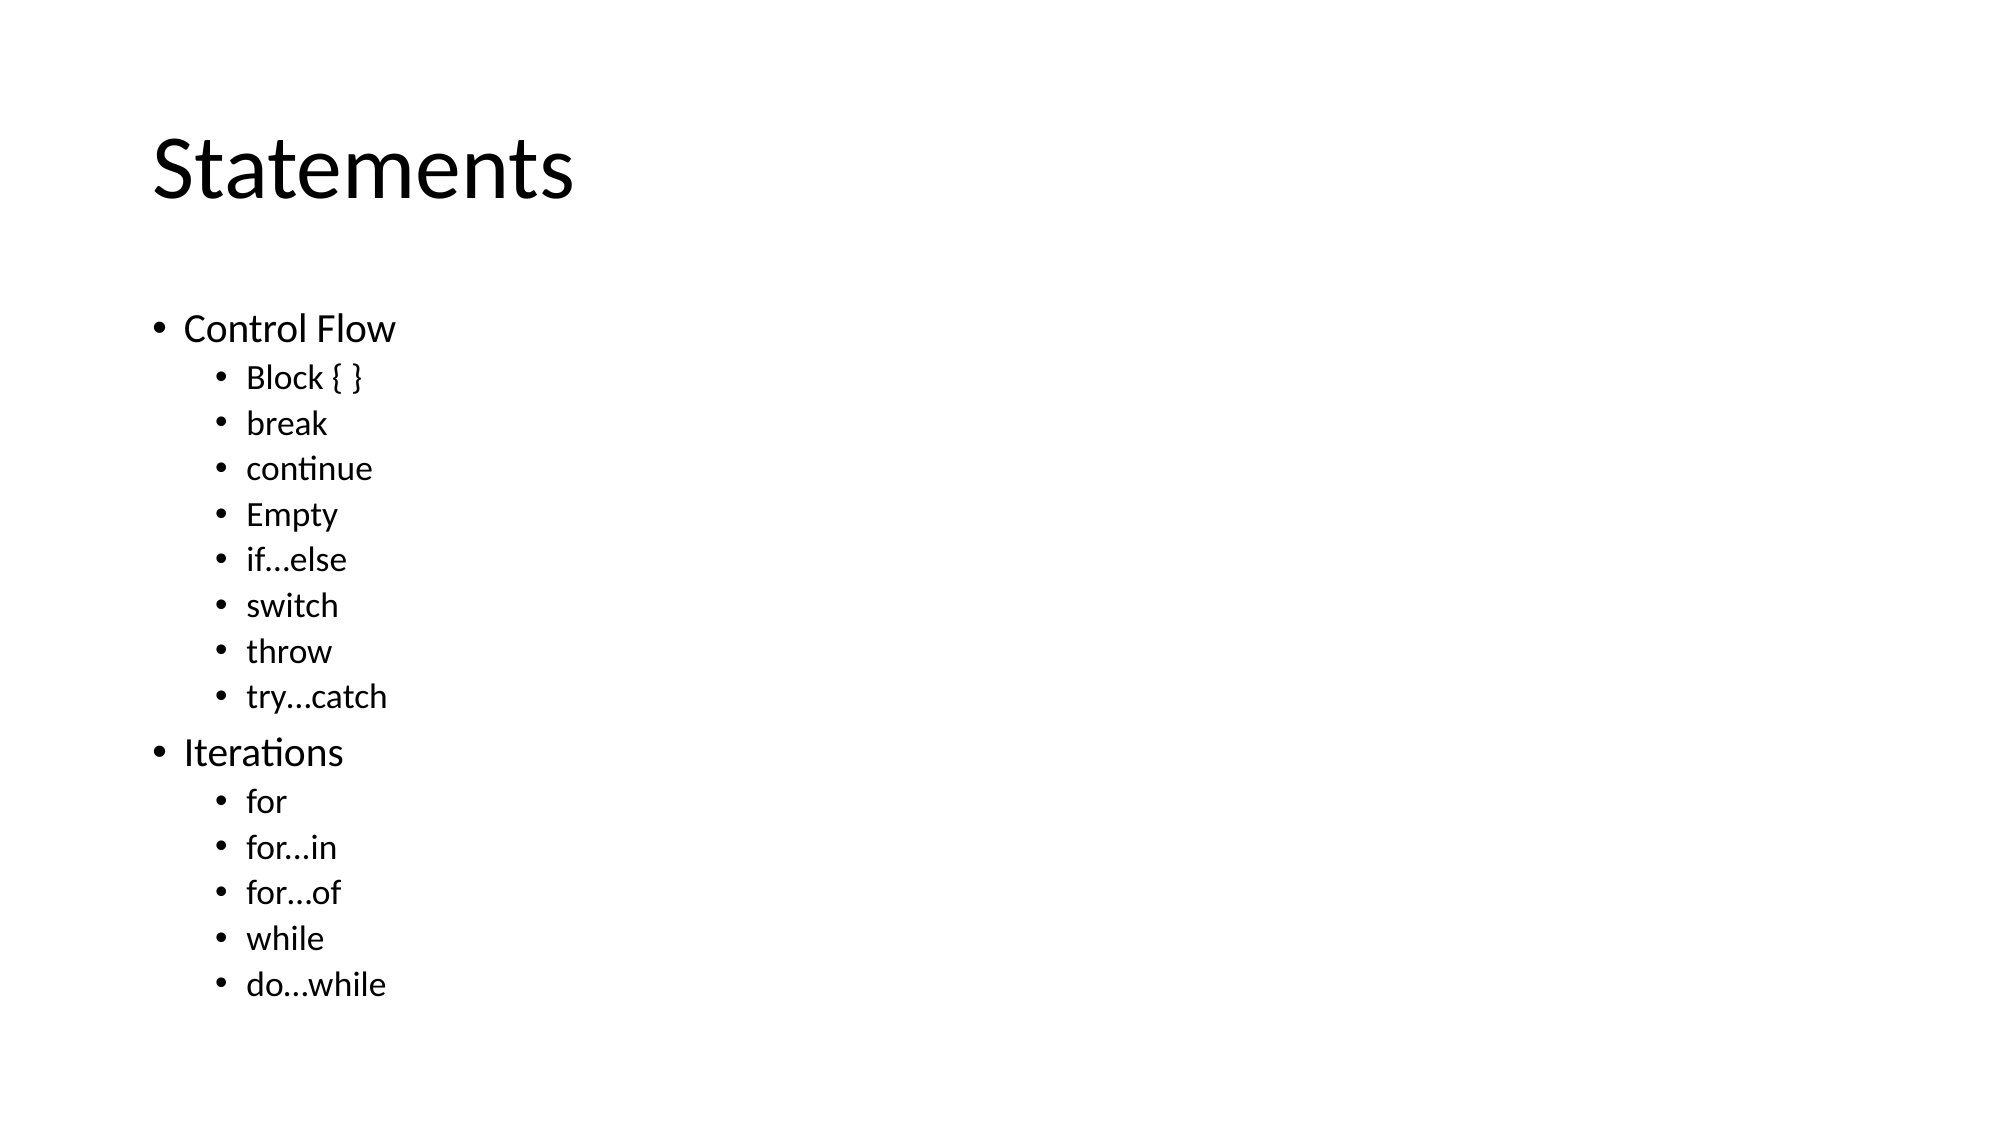

# Statements
Control Flow
Block { }
break
continue
Empty
if…else
switch
throw
try…catch
Iterations
for
for...in
for…of
while
do…while